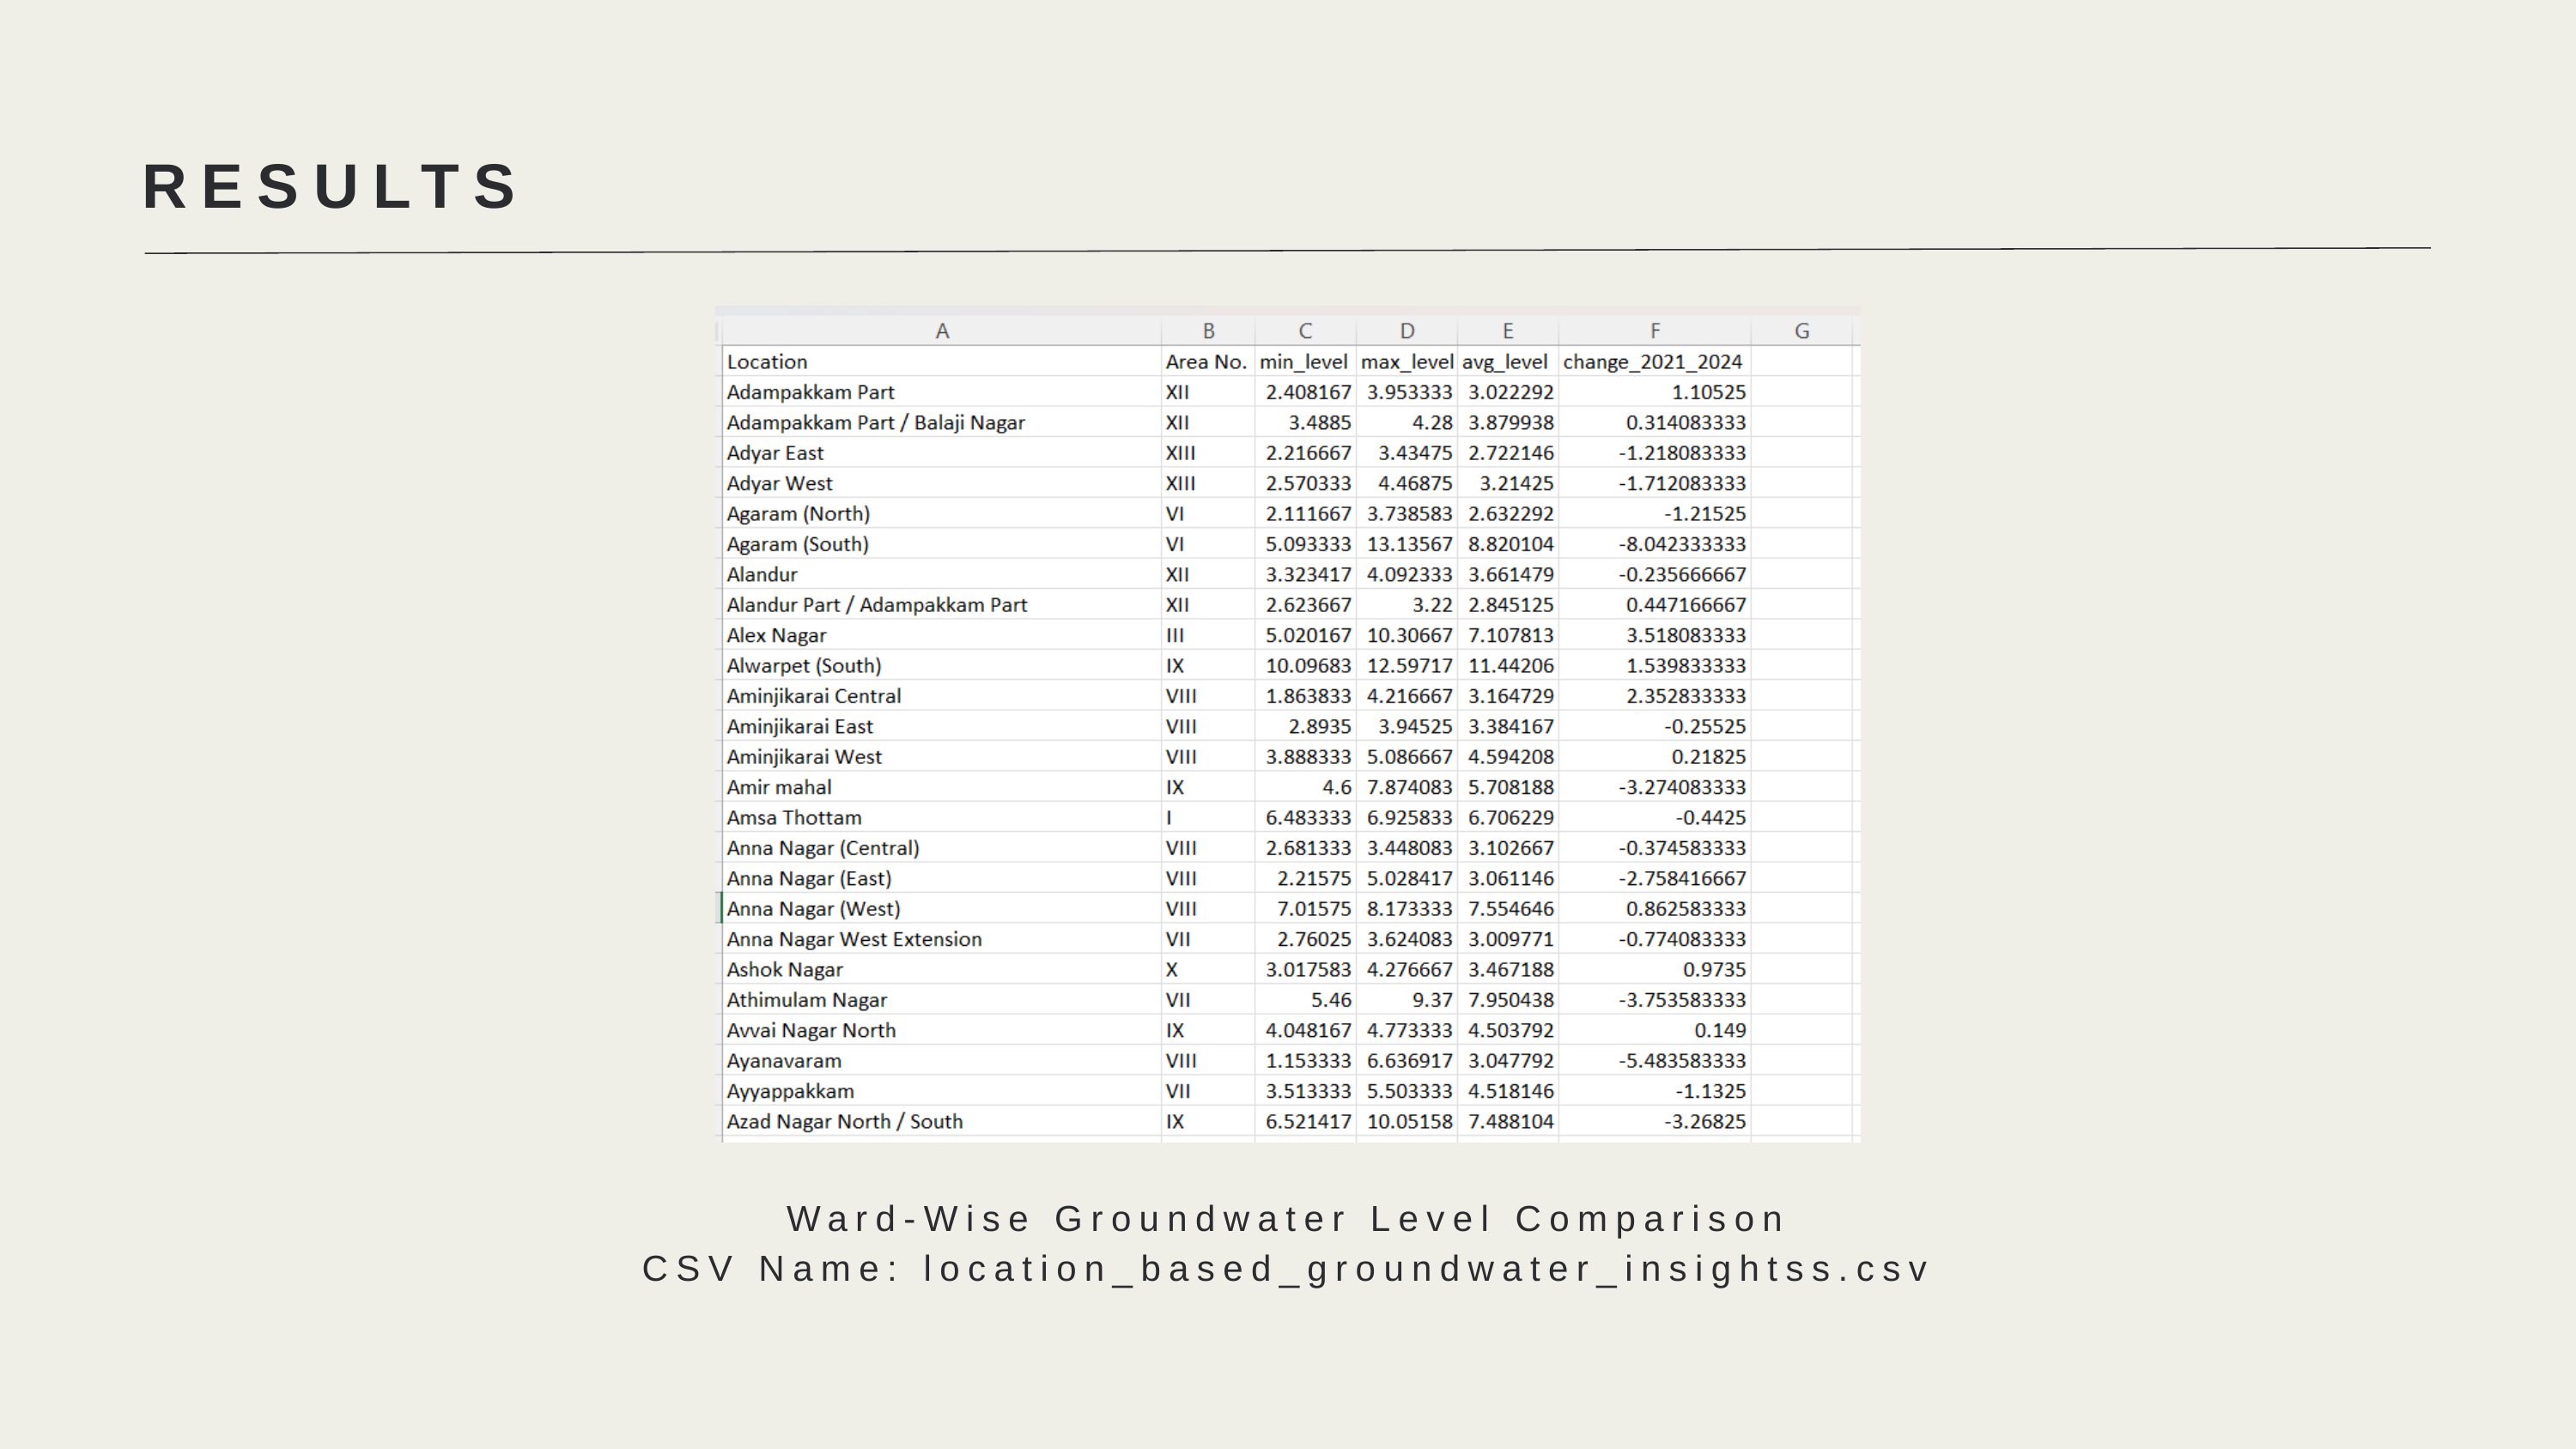

RESULTS

Ward-Wise Groundwater Level Comparison
CSV Name: location_based_groundwater_insightss.csv